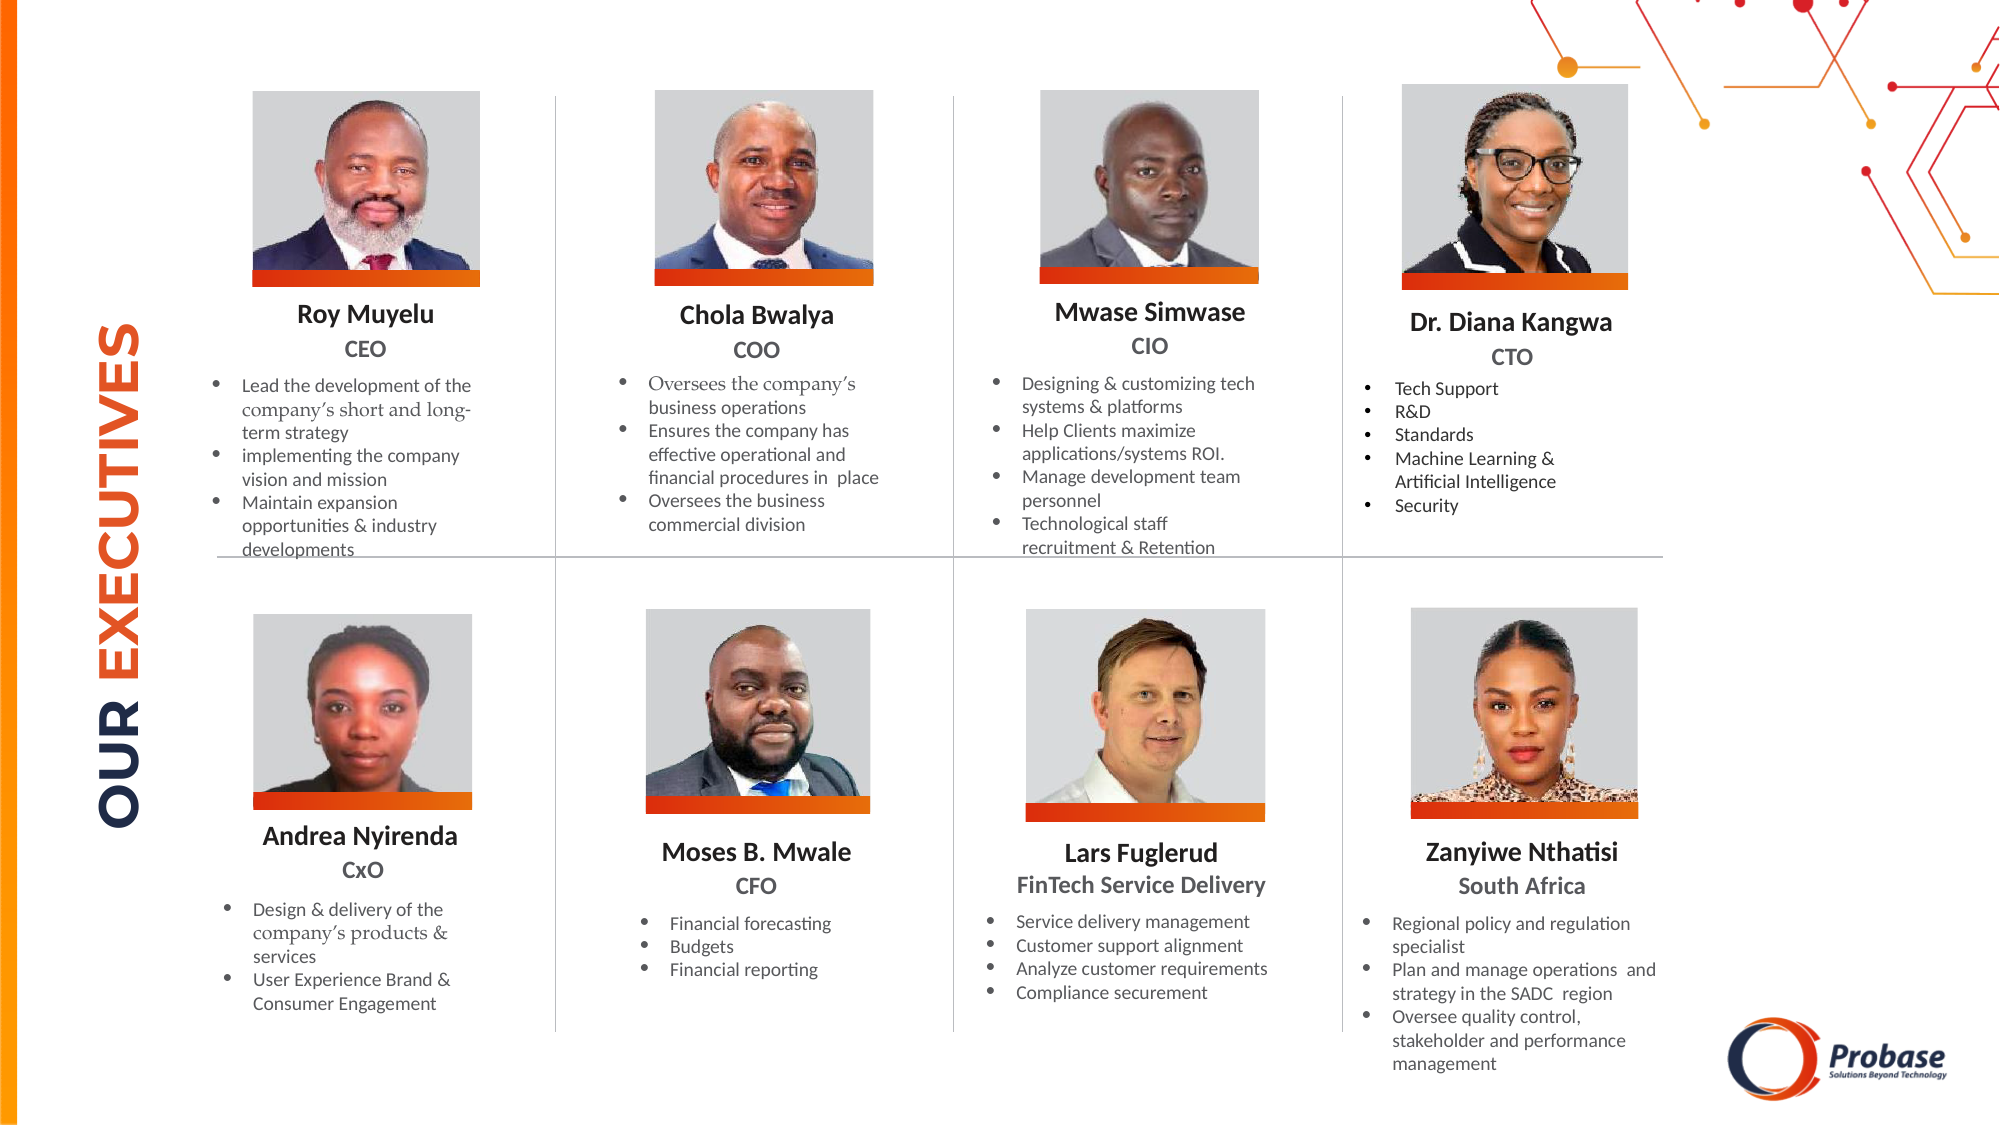

Mwase Simwase
CIO
Designing & customizing tech  systems & platforms
Help Clients maximize  applications/systems ROI.
Manage development team  personnel
Technological staff  recruitment & Retention
Roy Muyelu
CEO
Lead the development of the  company’s short and long-  term strategy
implementing the company  vision and mission
Maintain expansion  opportunities & industry  developments
Chola Bwalya
COO
Oversees the company’s  business operations
Ensures the company has  effective operational and  financial procedures in  place
Oversees the business  commercial division
Dr. Diana Kangwa
CTO
Tech Support
R&D
Standards
Machine Learning &  Artificial Intelligence
Security
OUR EXECUTIVES

Andrea Nyirenda
CxO
Design & delivery of the  company’s products &  services
User Experience Brand &  Consumer Engagement
Zanyiwe Nthatisi
South Africa
Regional policy and regulation  specialist
Plan and manage operations  and strategy in the SADC  region
Oversee quality control,  stakeholder and performance  management
Moses B. Mwale
CFO
Financial forecasting
Budgets
Financial reporting
Lars Fuglerud
FinTech Service Delivery
Service delivery management
Customer support alignment
Analyze customer requirements
Compliance securement